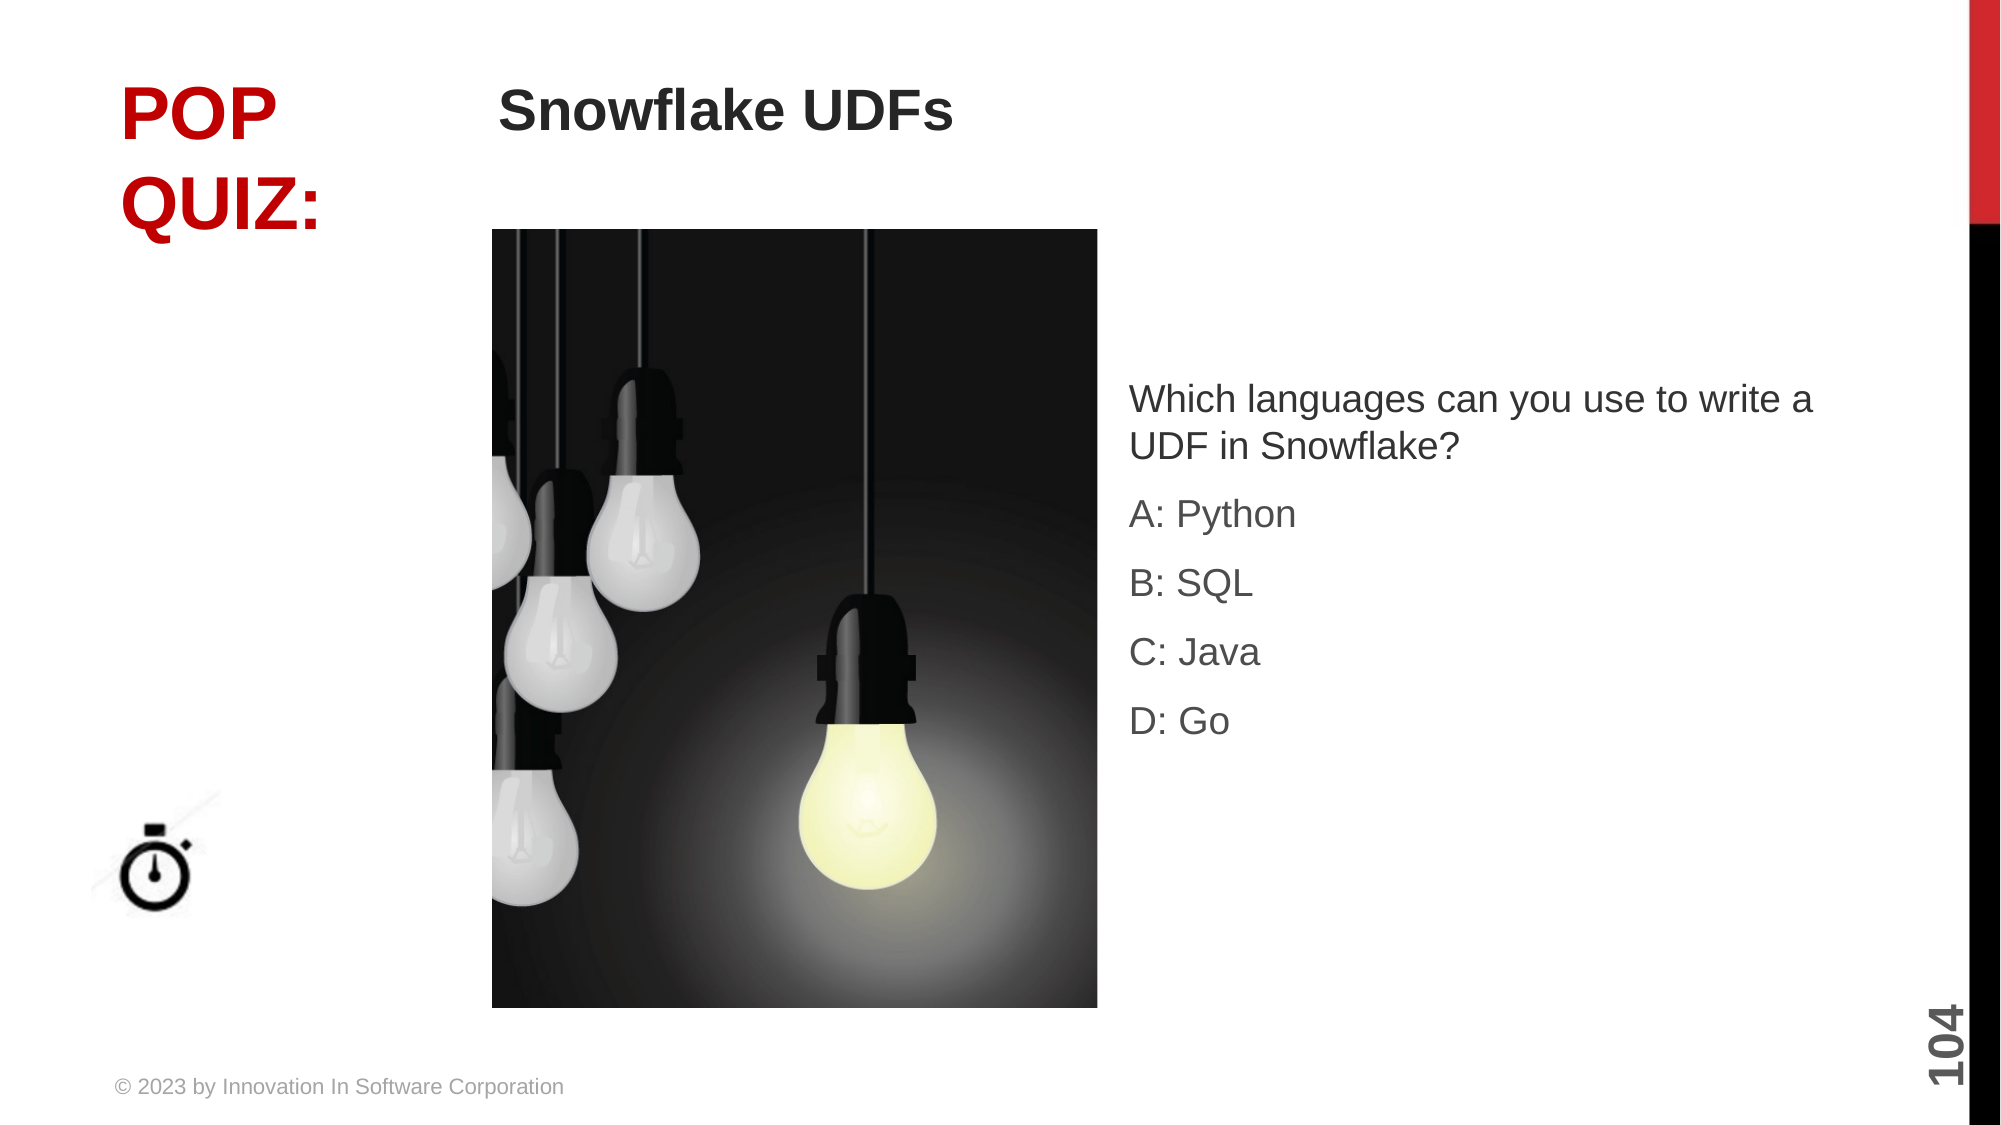

# Snowflake UDFs

Which languages can you use to write a UDF in Snowflake?
A: Python
B: SQL
C: Java
D: Go

5 MINUTES
104
© 2023 by Innovation In Software Corporation